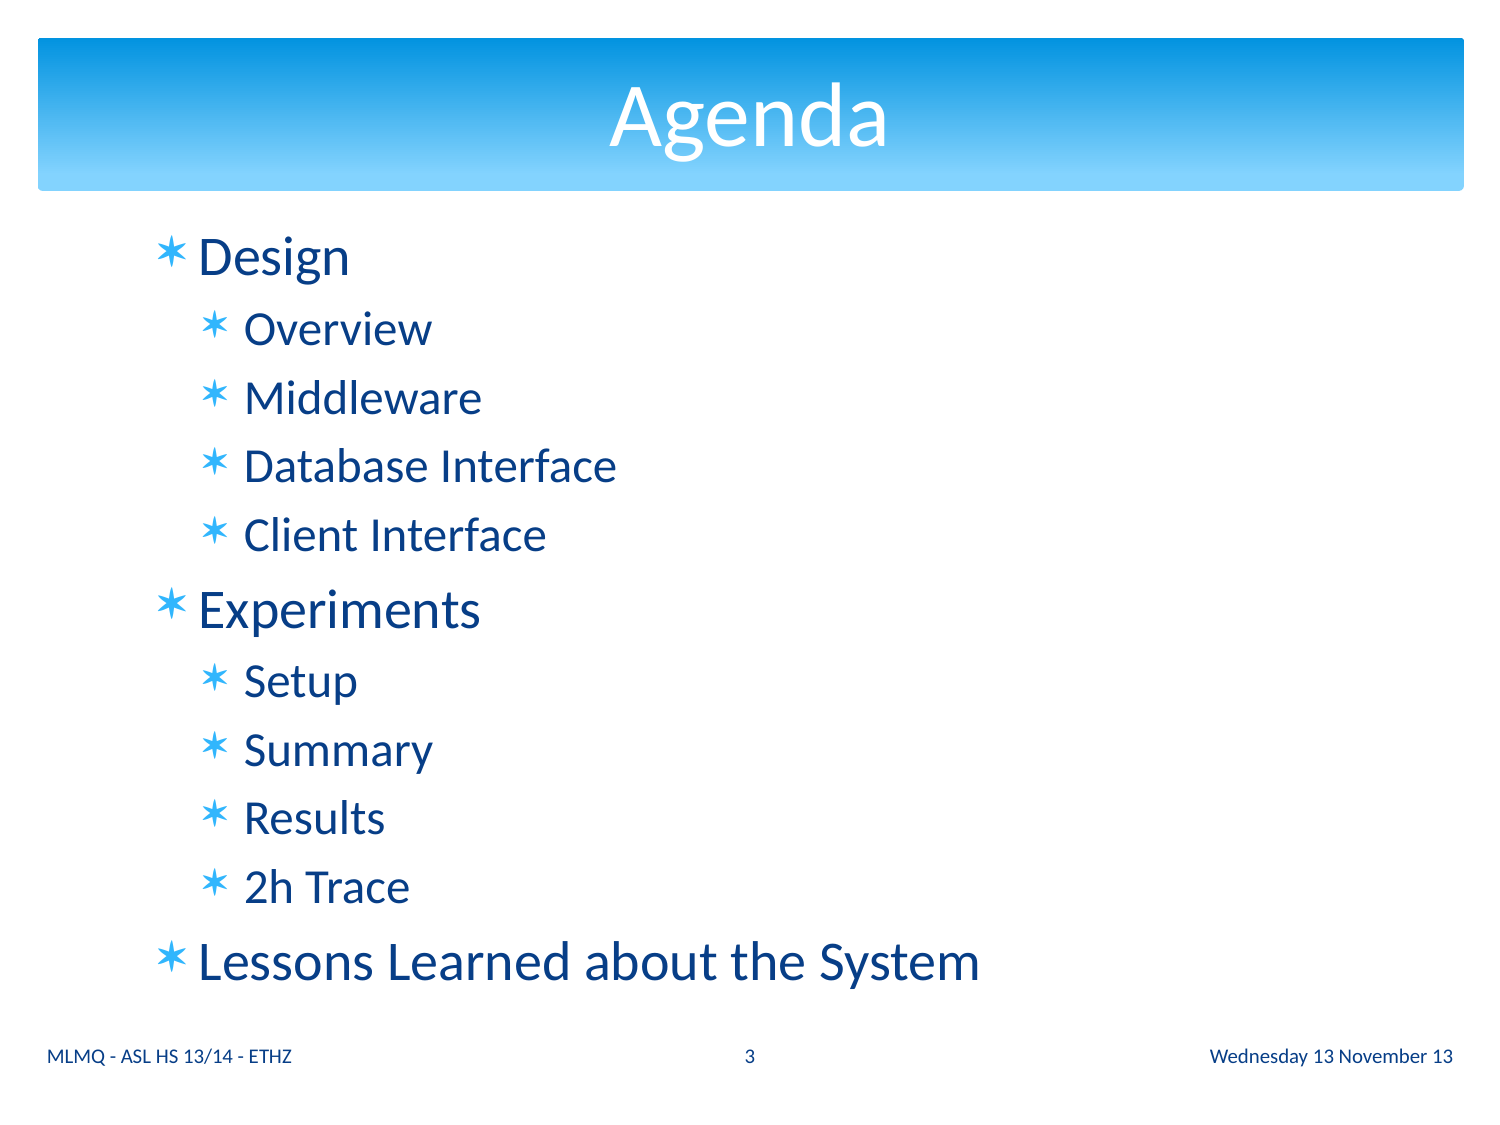

# Agenda
Design
Overview
Middleware
Database Interface
Client Interface
Experiments
Setup
Summary
Results
2h Trace
Lessons Learned about the System
3
MLMQ - ASL HS 13/14 - ETHZ
Wednesday 13 November 13